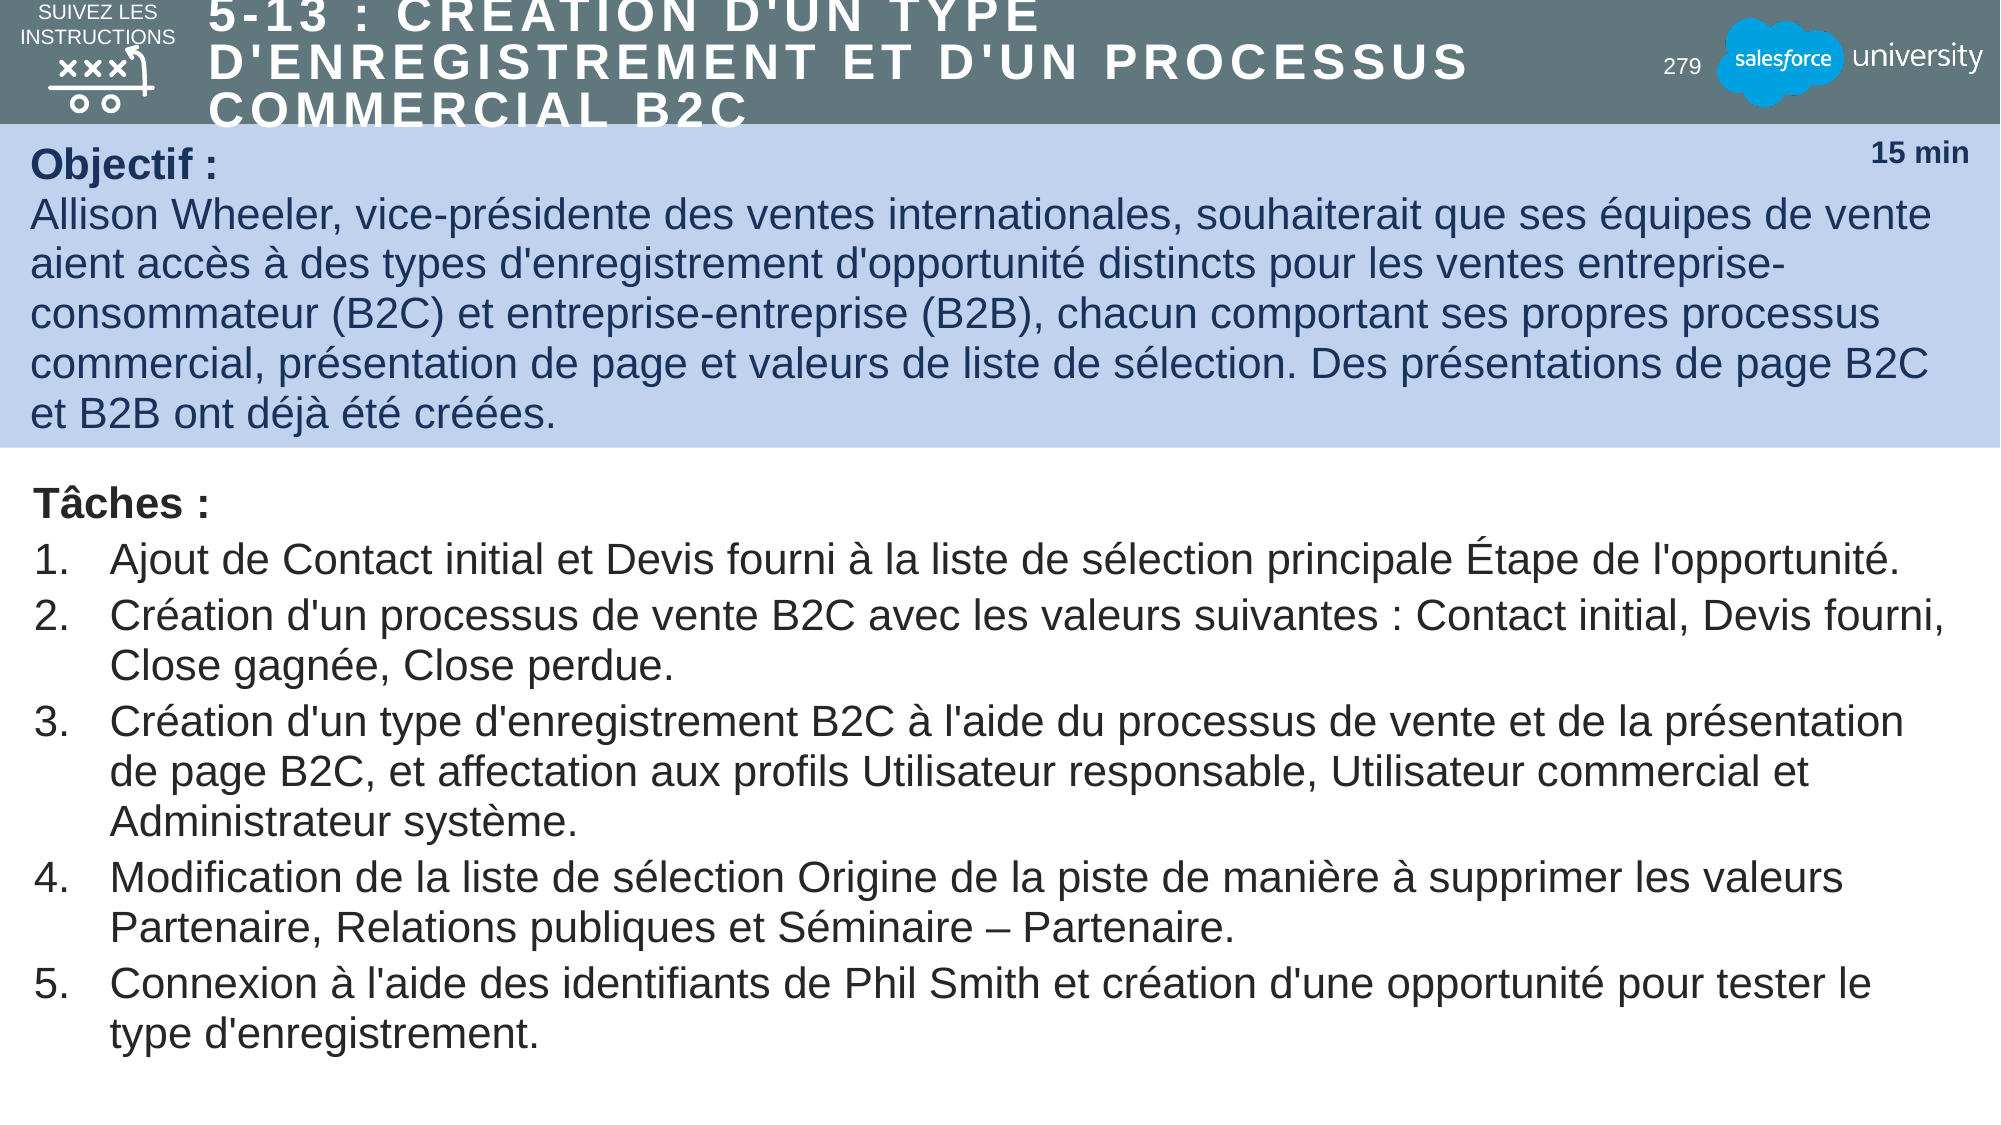

Suivez les instructions
# 5-13 : Création d'un type d'enregistrement et d'un processus commercial B2C
279
Objectif :
Allison Wheeler, vice-présidente des ventes internationales, souhaiterait que ses équipes de vente aient accès à des types d'enregistrement d'opportunité distincts pour les ventes entreprise-consommateur (B2C) et entreprise-entreprise (B2B), chacun comportant ses propres processus commercial, présentation de page et valeurs de liste de sélection. Des présentations de page B2C et B2B ont déjà été créées.
15 min
Tâches :
Ajout de Contact initial et Devis fourni à la liste de sélection principale Étape de l'opportunité.
Création d'un processus de vente B2C avec les valeurs suivantes : Contact initial, Devis fourni, Close gagnée, Close perdue.
Création d'un type d'enregistrement B2C à l'aide du processus de vente et de la présentation de page B2C, et affectation aux profils Utilisateur responsable, Utilisateur commercial et Administrateur système.
Modification de la liste de sélection Origine de la piste de manière à supprimer les valeurs Partenaire, Relations publiques et Séminaire – Partenaire.
Connexion à l'aide des identifiants de Phil Smith et création d'une opportunité pour tester le type d'enregistrement.